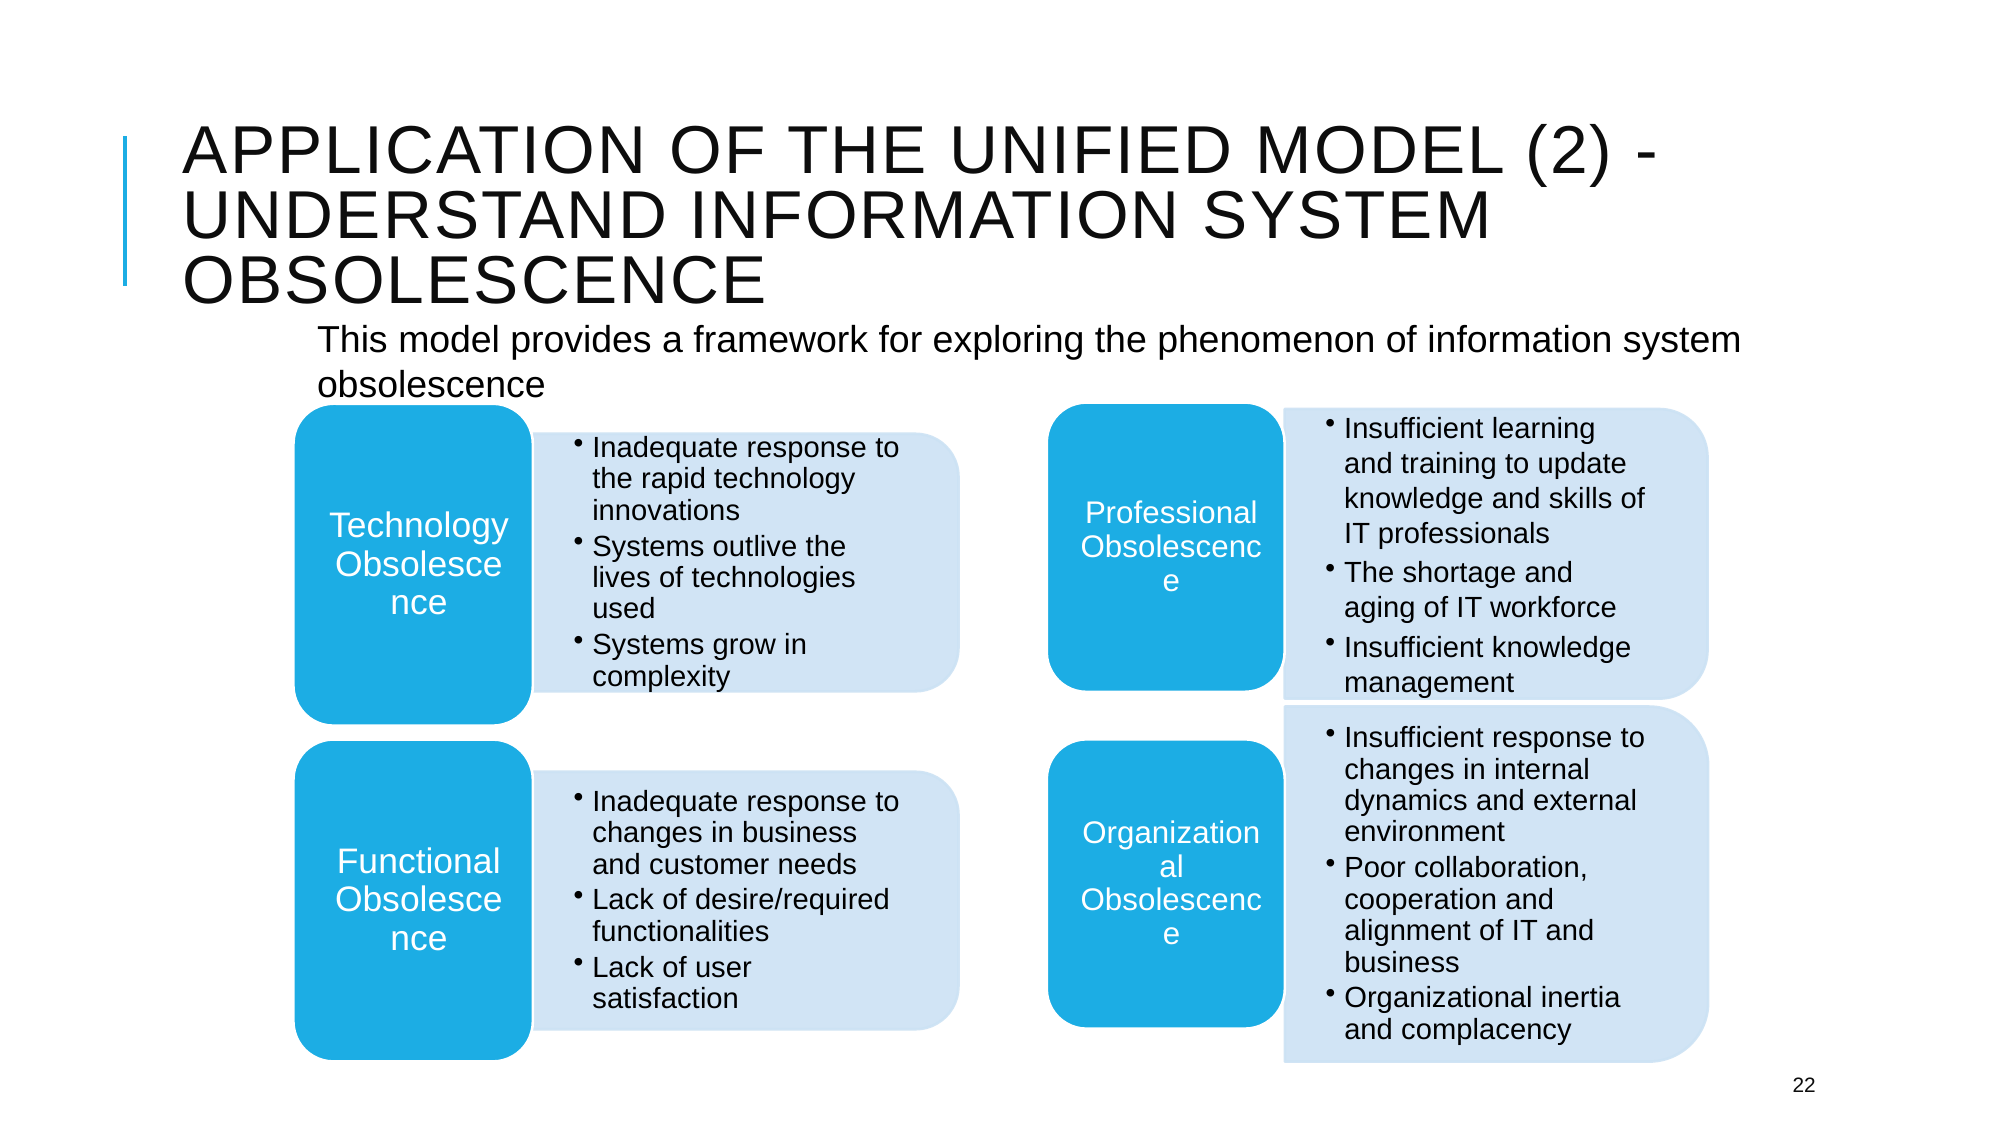

# Application of The Unified Model (2) - Understand Information System Obsolescence
This model provides a framework for exploring the phenomenon of information system obsolescence
Inadequate response to the rapid technology innovations
Systems outlive the lives of technologies used
Systems grow in complexity
Technology Obsolescence
Inadequate response to changes in business and customer needs
Lack of desire/required functionalities
Lack of user satisfaction
Functional Obsolescence
Insufficient learning and training to update knowledge and skills of IT professionals
The shortage and aging of IT workforce
Insufficient knowledge management
Professional Obsolescence
Insufficient response to changes in internal dynamics and external environment
Poor collaboration,  cooperation and alignment of IT and business
Organizational inertia and complacency
Organizational Obsolescence
22